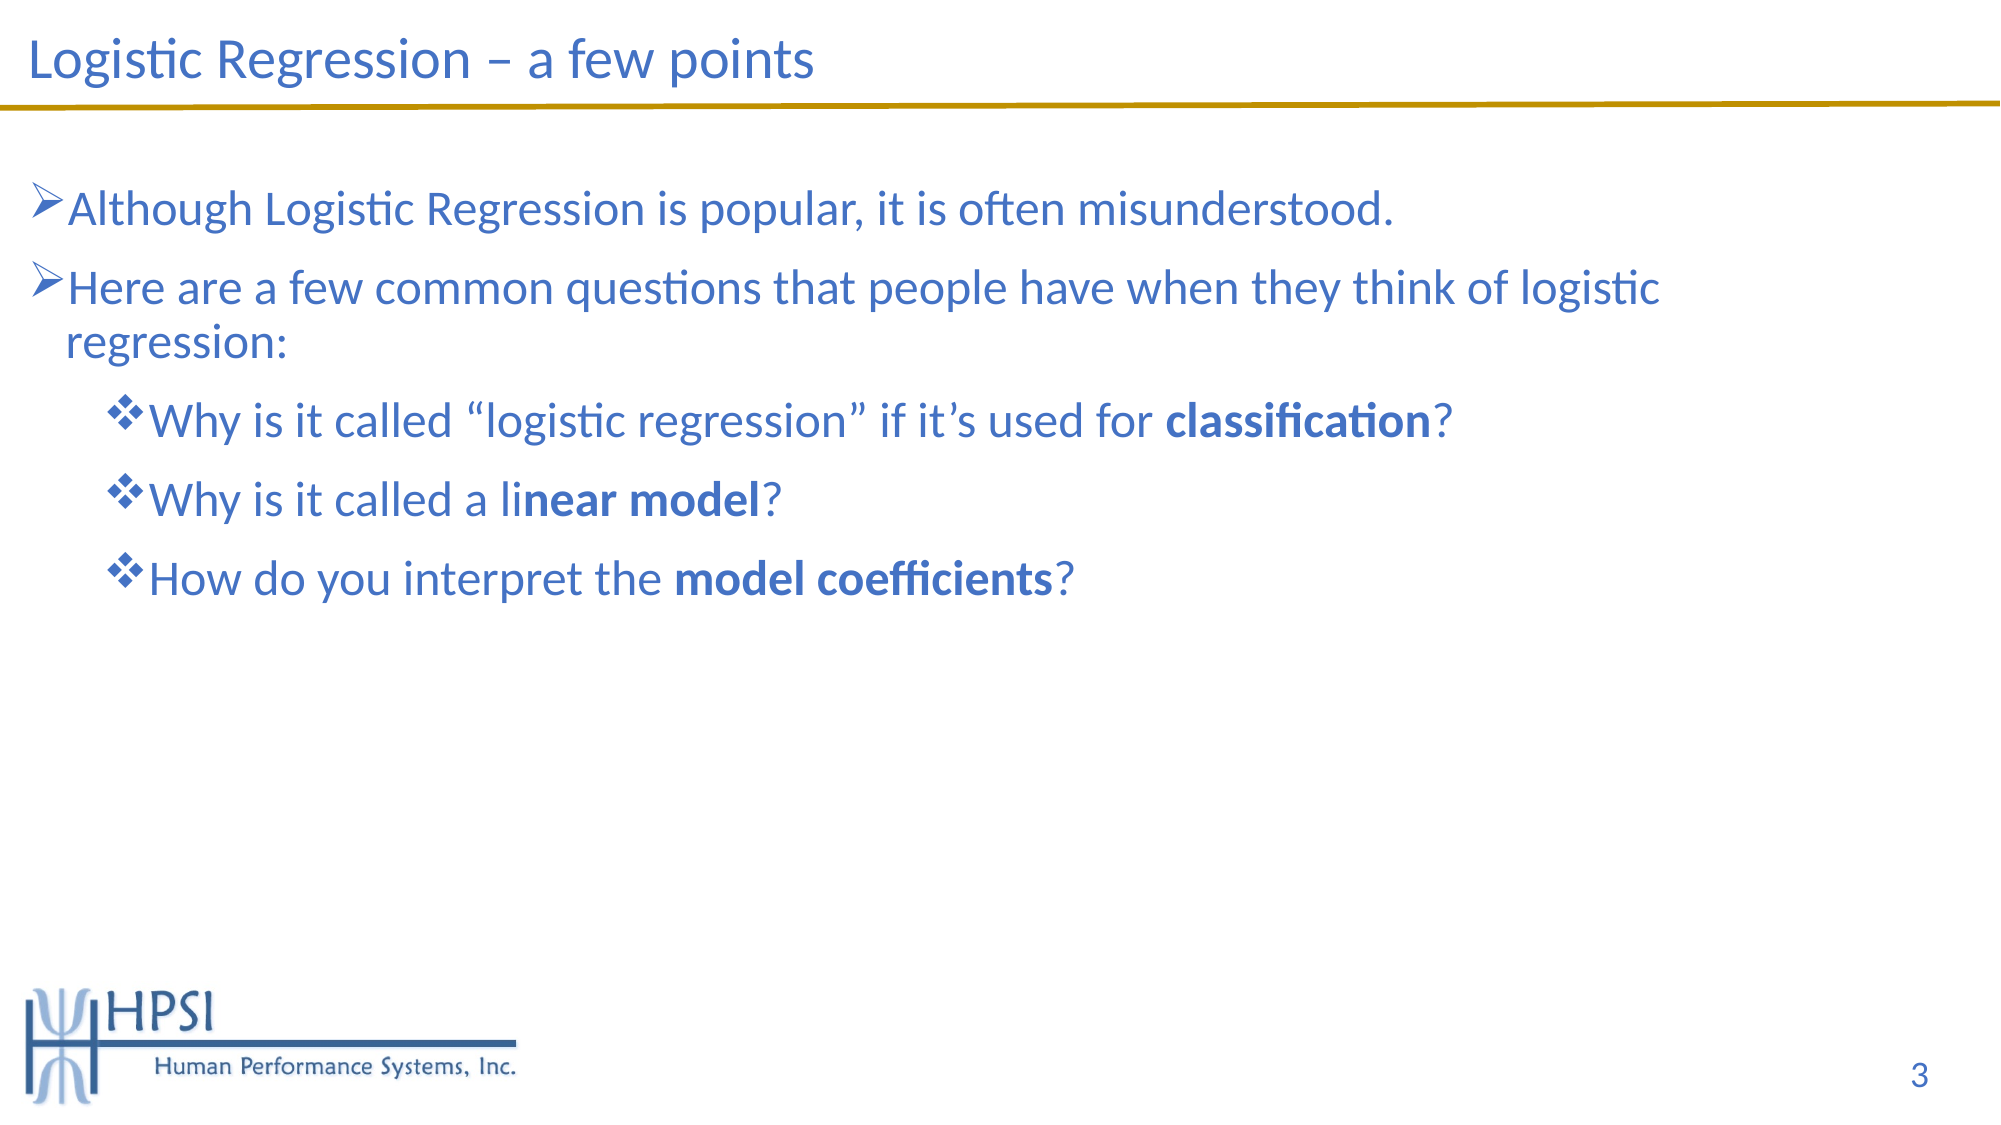

# Logistic Regression – a few points
Although Logistic Regression is popular, it is often misunderstood.
Here are a few common questions that people have when they think of logistic regression:
Why is it called “logistic regression” if it’s used for classification?
Why is it called a linear model?
How do you interpret the model coefficients?

3